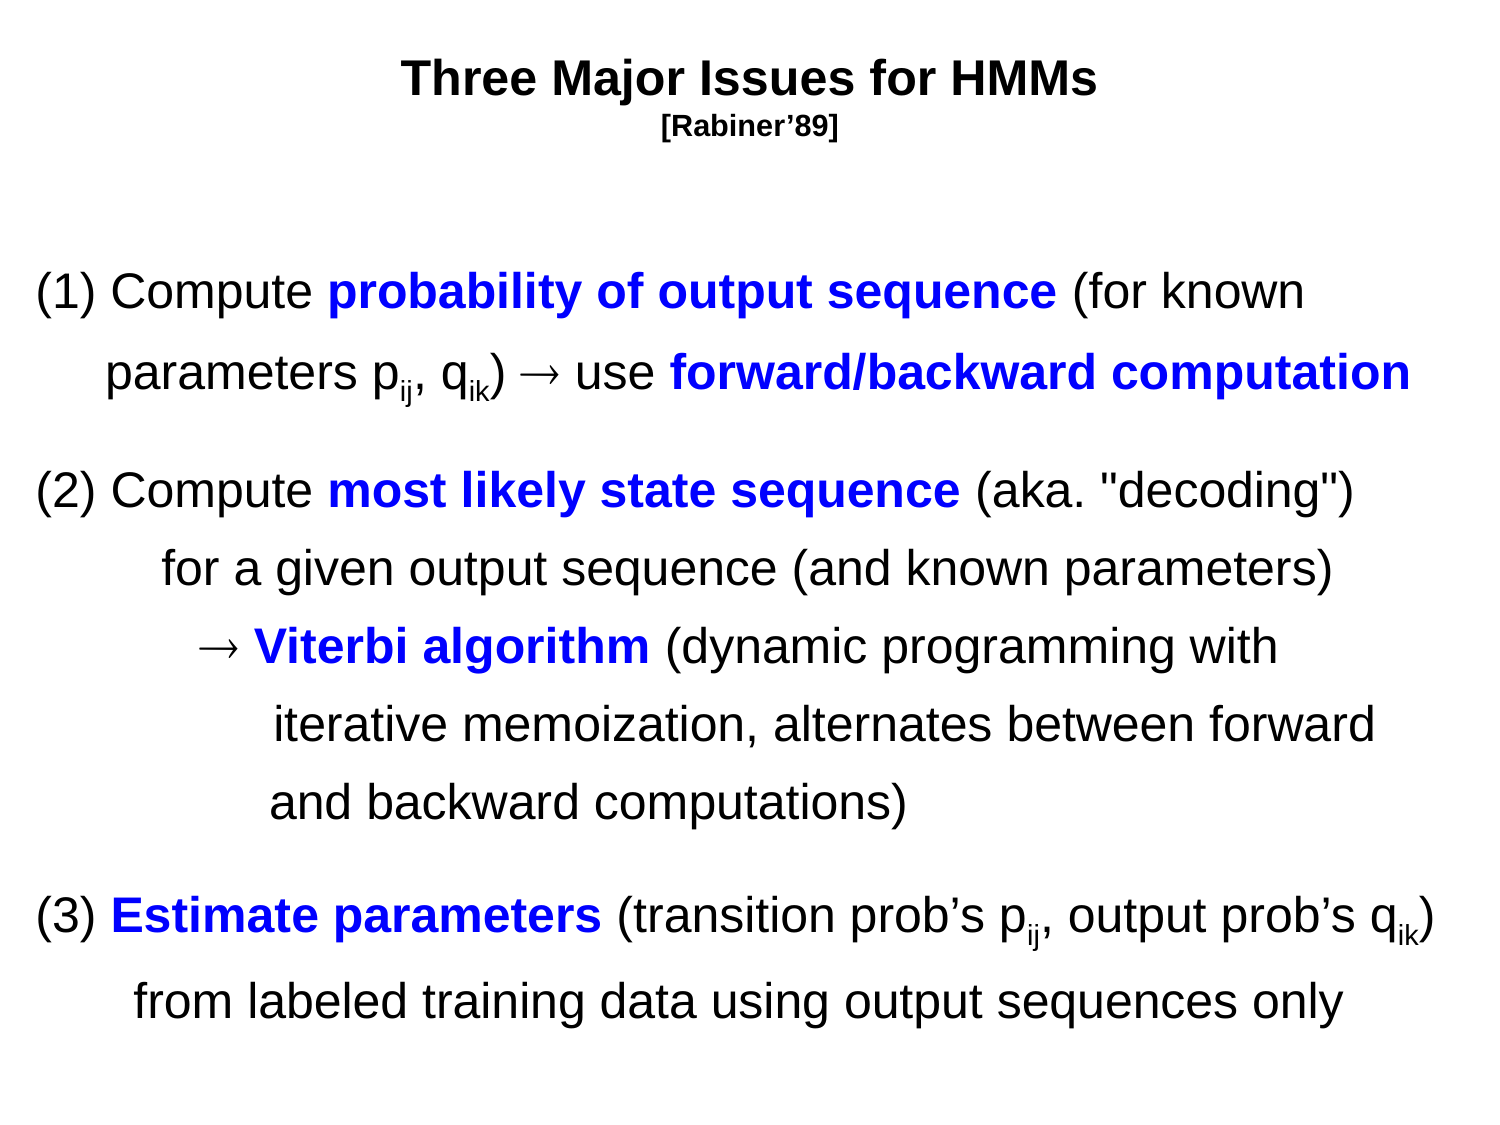

# Three Major Issues for HMMs [Rabiner’89]
Compute probability of output sequence (for known
     parameters pij, qik) → use forward/backward computation

(2) Compute most likely state sequence (aka. "decoding")
         for a given output sequence (and known parameters)
	 → Viterbi algorithm (dynamic programming with
                 iterative memoization, alternates between forward 	      and backward computations)

(3) Estimate parameters (transition prob’s pij, output prob’s qik)
       from labeled training data using output sequences only